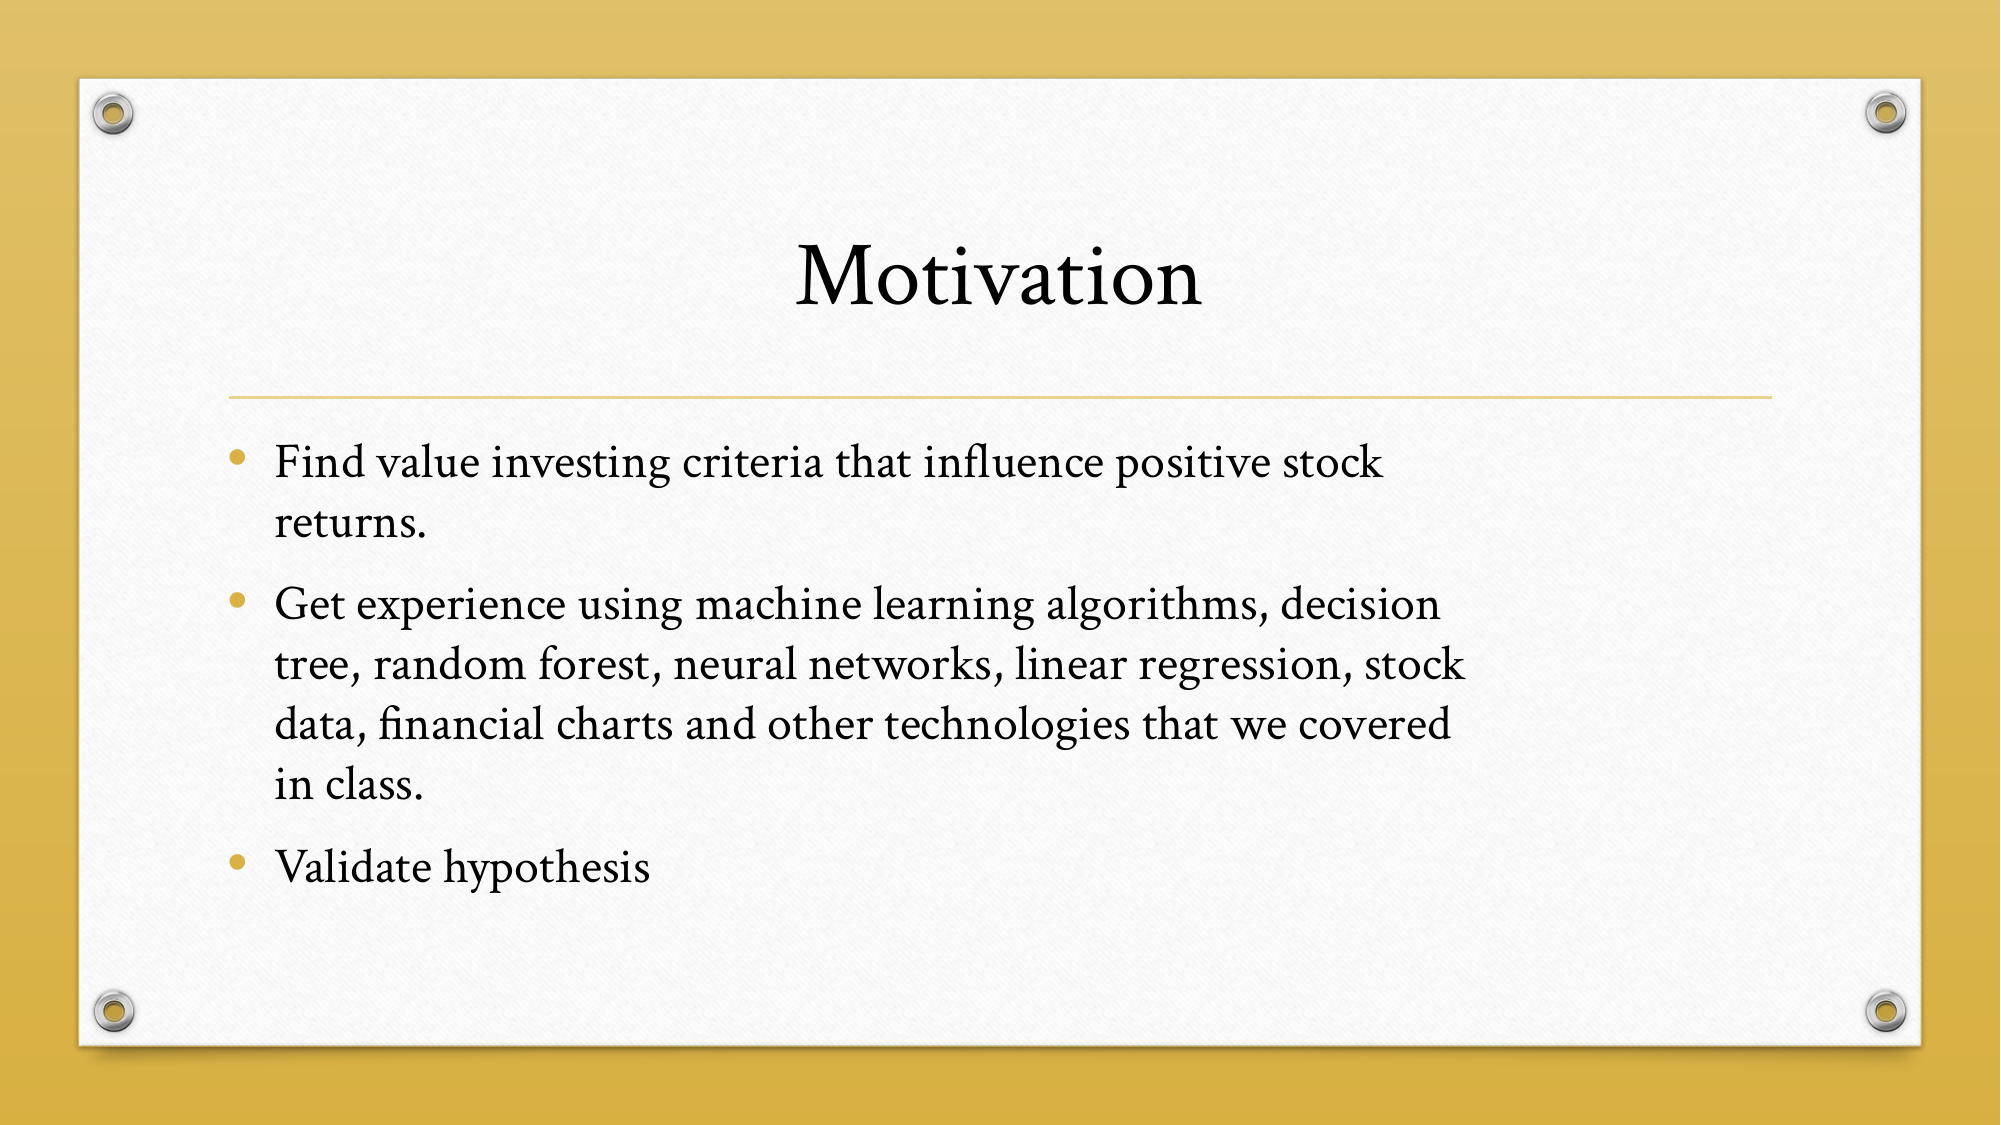

# Motivation
Find value investing criteria that influence positive stock returns.
Get experience using machine learning algorithms, decision tree, random forest, neural networks, linear regression, stock data, financial charts and other technologies that we covered in class.
Validate hypothesis